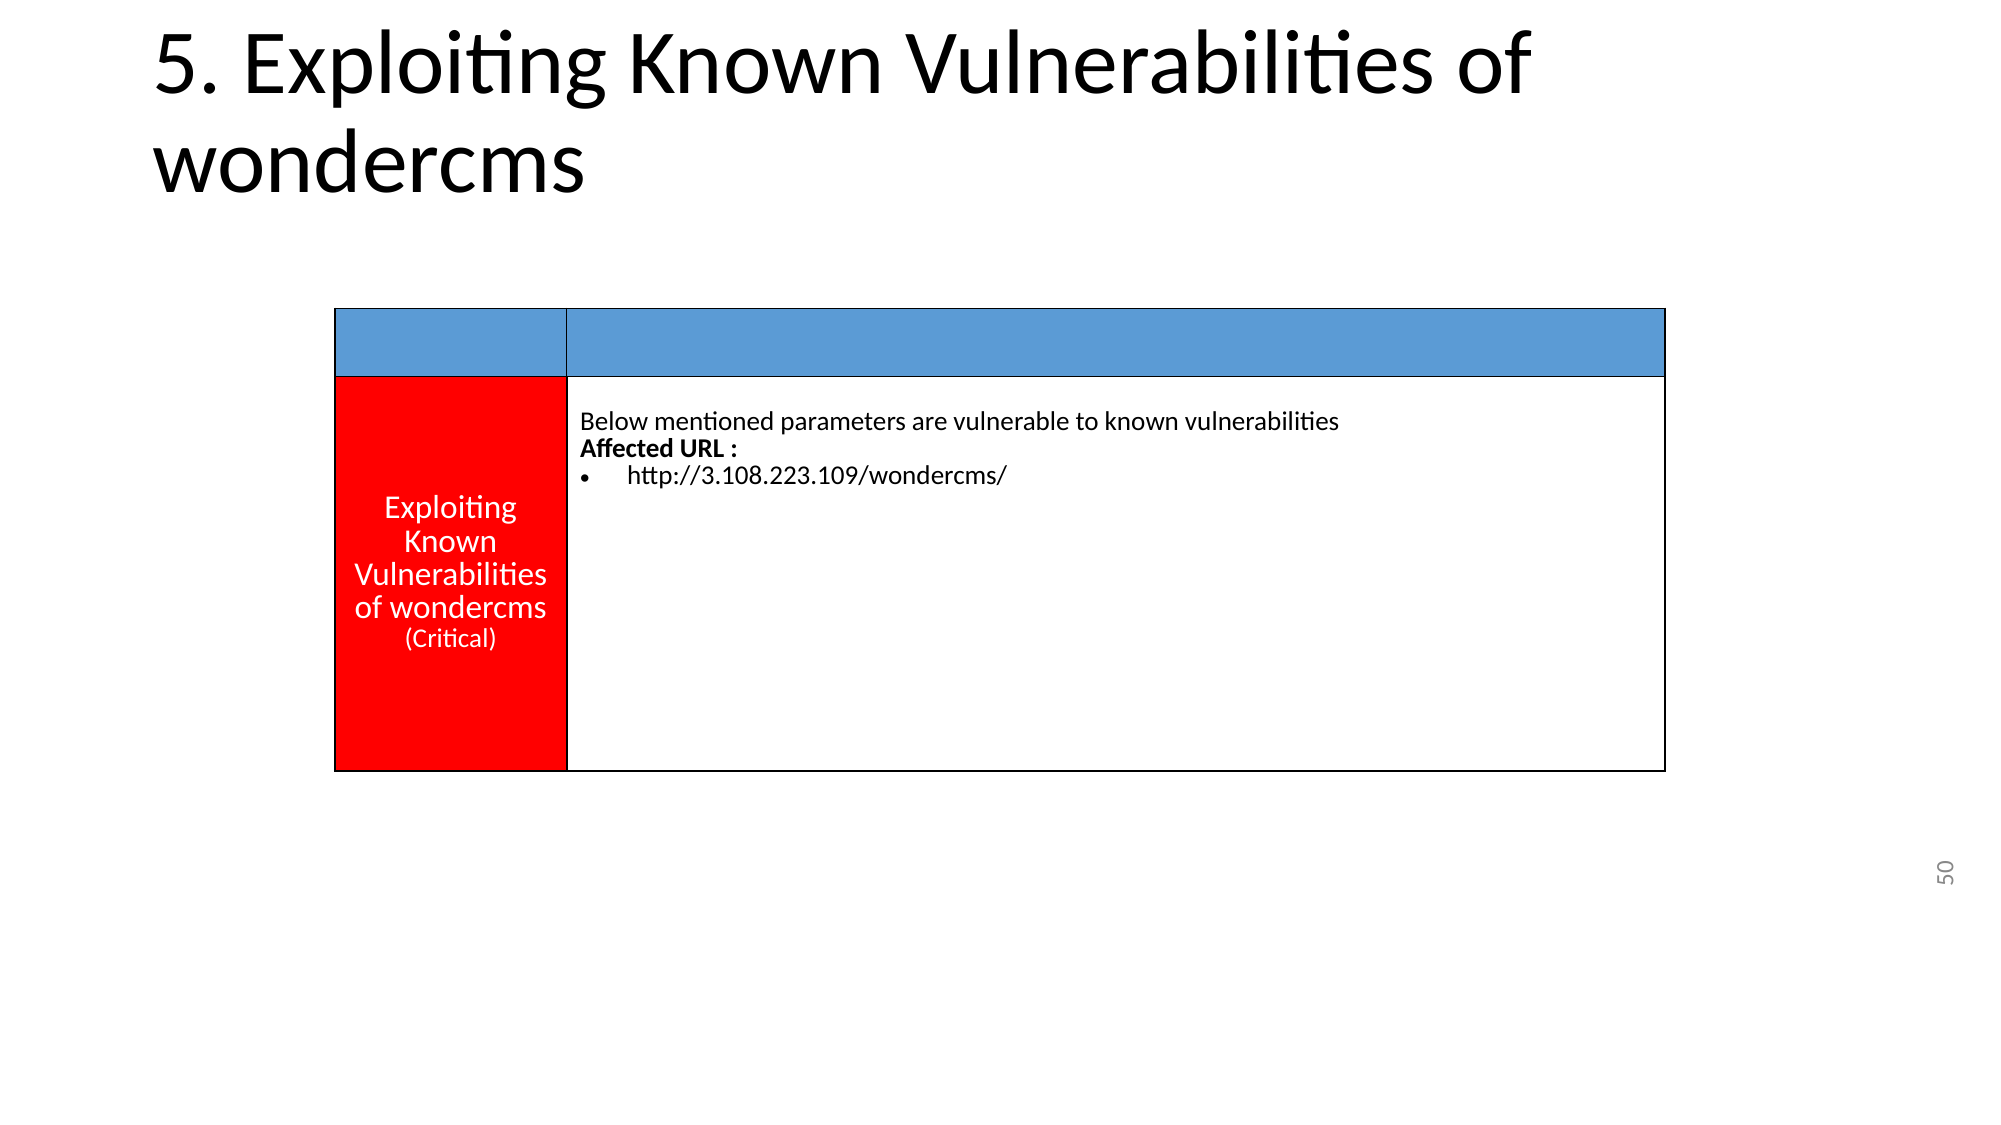

# 5. Exploiting Known Vulnerabilities of wondercms
|  |  |
| --- | --- |
| Exploiting Known Vulnerabilities of wondercms (Critical) | Below mentioned parameters are vulnerable to known vulnerabilities Affected URL : http://3.108.223.109/wondercms/ |
50